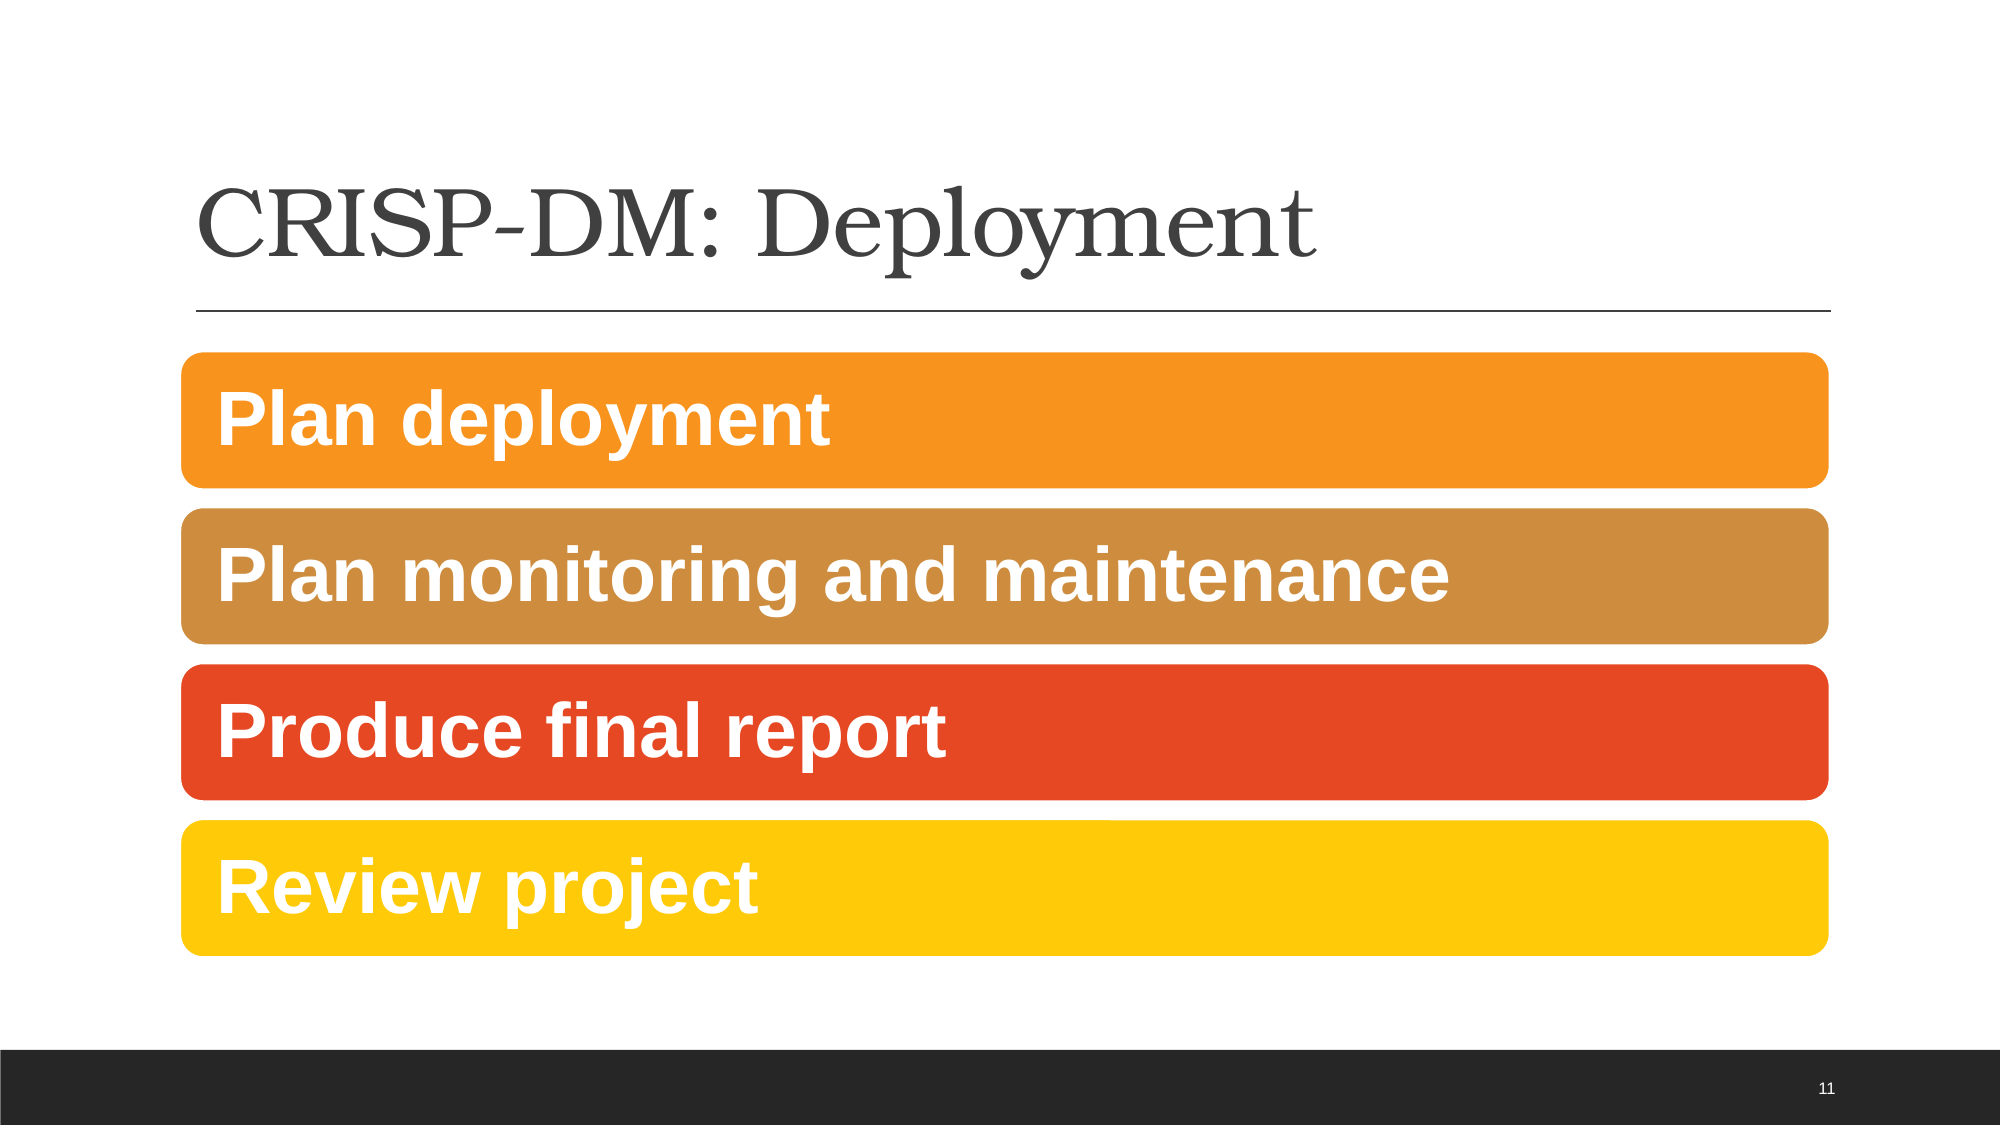

# CRISP-DM: Deployment
Plan deployment
Plan monitoring and maintenance
Produce final report
Review project
11